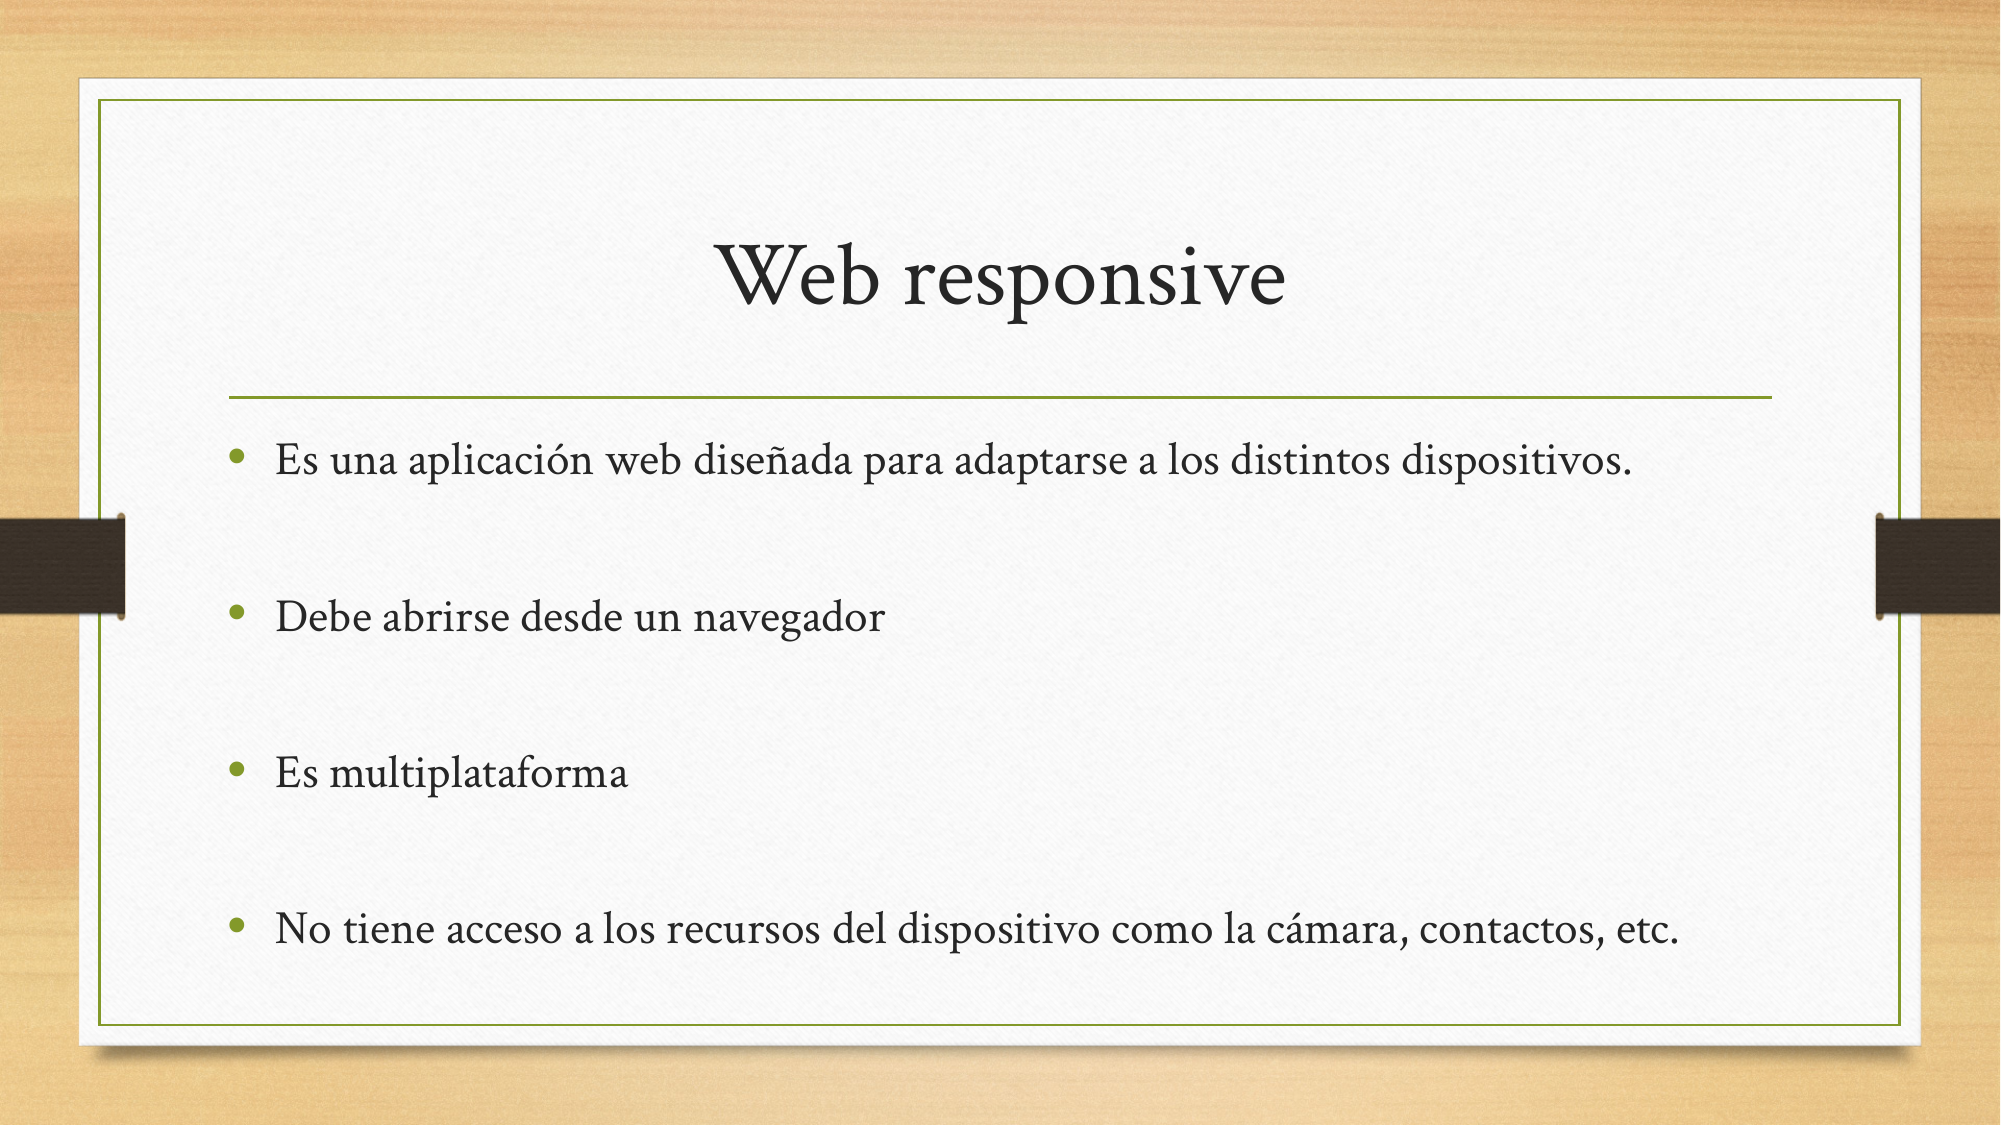

# Web responsive
Es una aplicación web diseñada para adaptarse a los distintos dispositivos.

Debe abrirse desde un navegador

Es multiplataforma

No tiene acceso a los recursos del dispositivo como la cámara, contactos, etc.